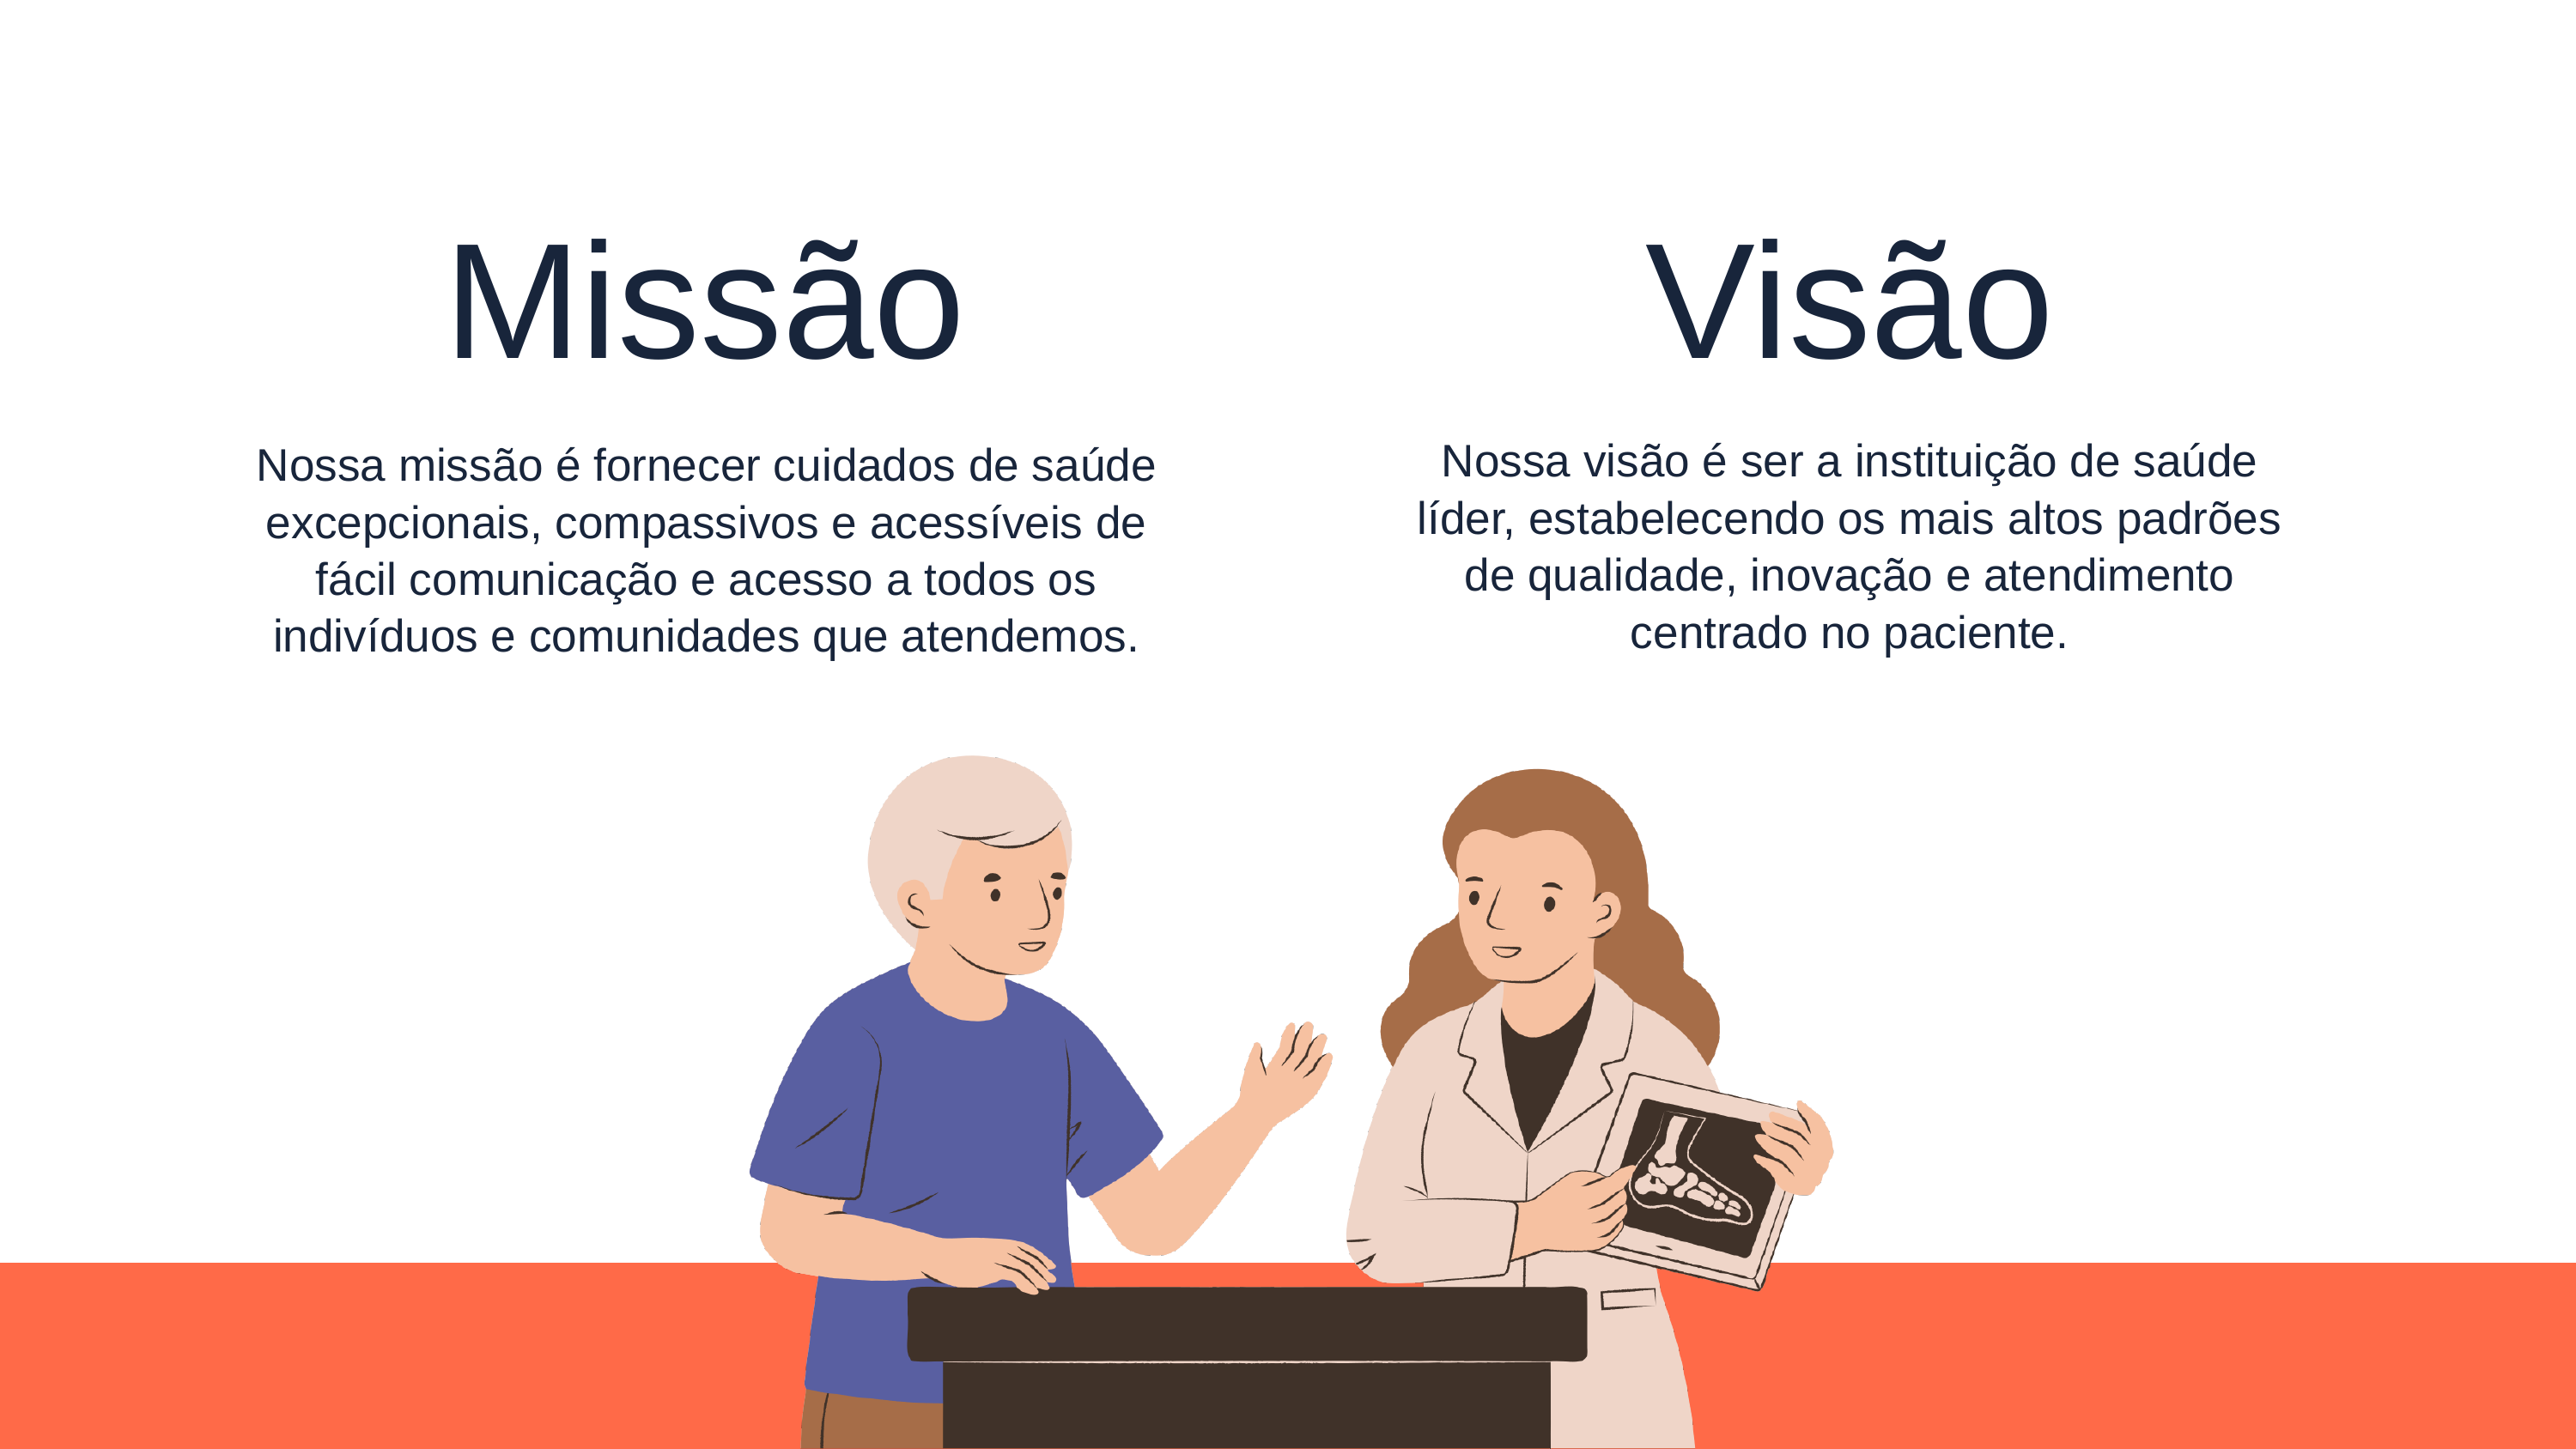

Missão

Visão

Nossa visão é ser a instituição de saúde líder, estabelecendo os mais altos padrões de qualidade, inovação e atendimento centrado no paciente.

Nossa missão é fornecer cuidados de saúde excepcionais, compassivos e acessíveis de fácil comunicação e acesso a todos os indivíduos e comunidades que atendemos.